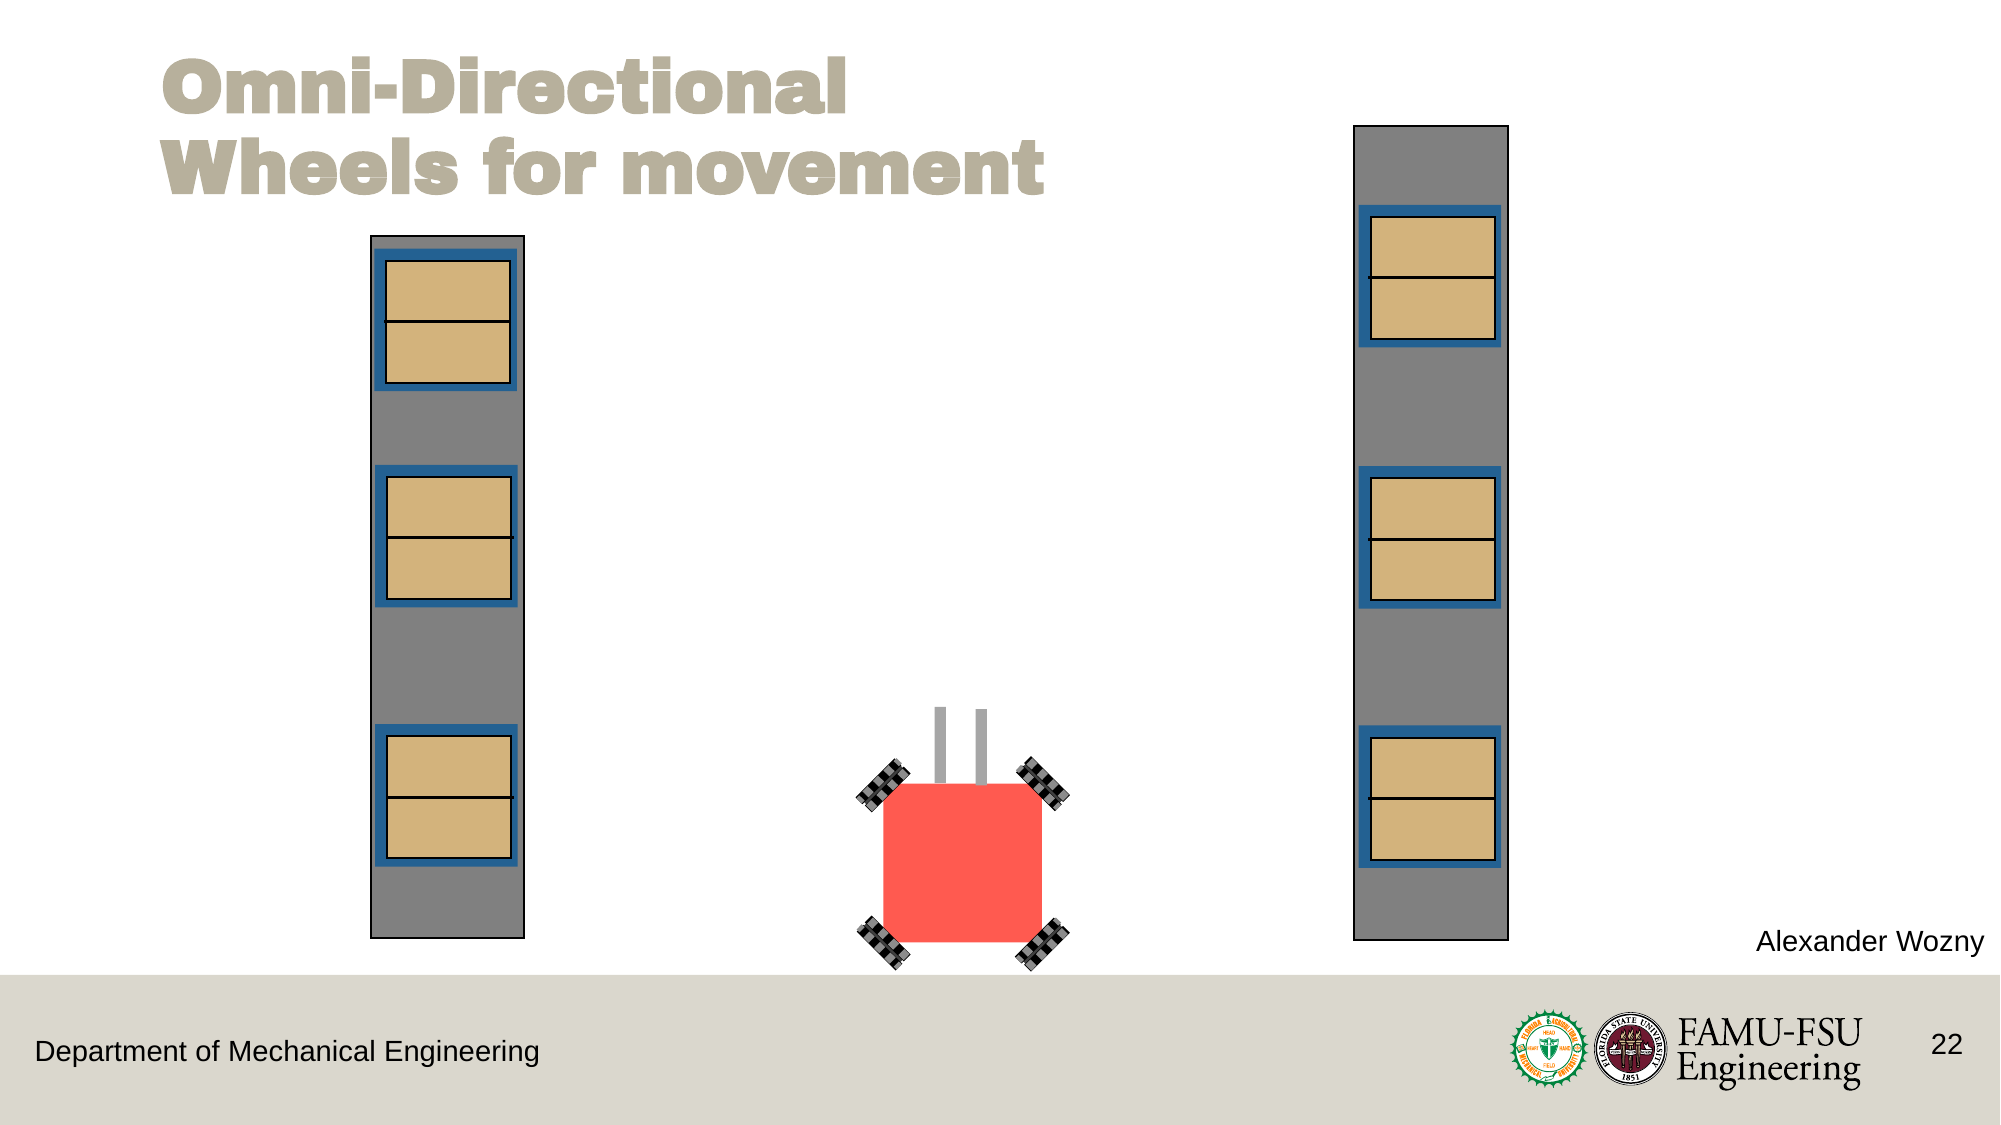

# Omni-Directional Wheels for movement

Alexander Wozny

22